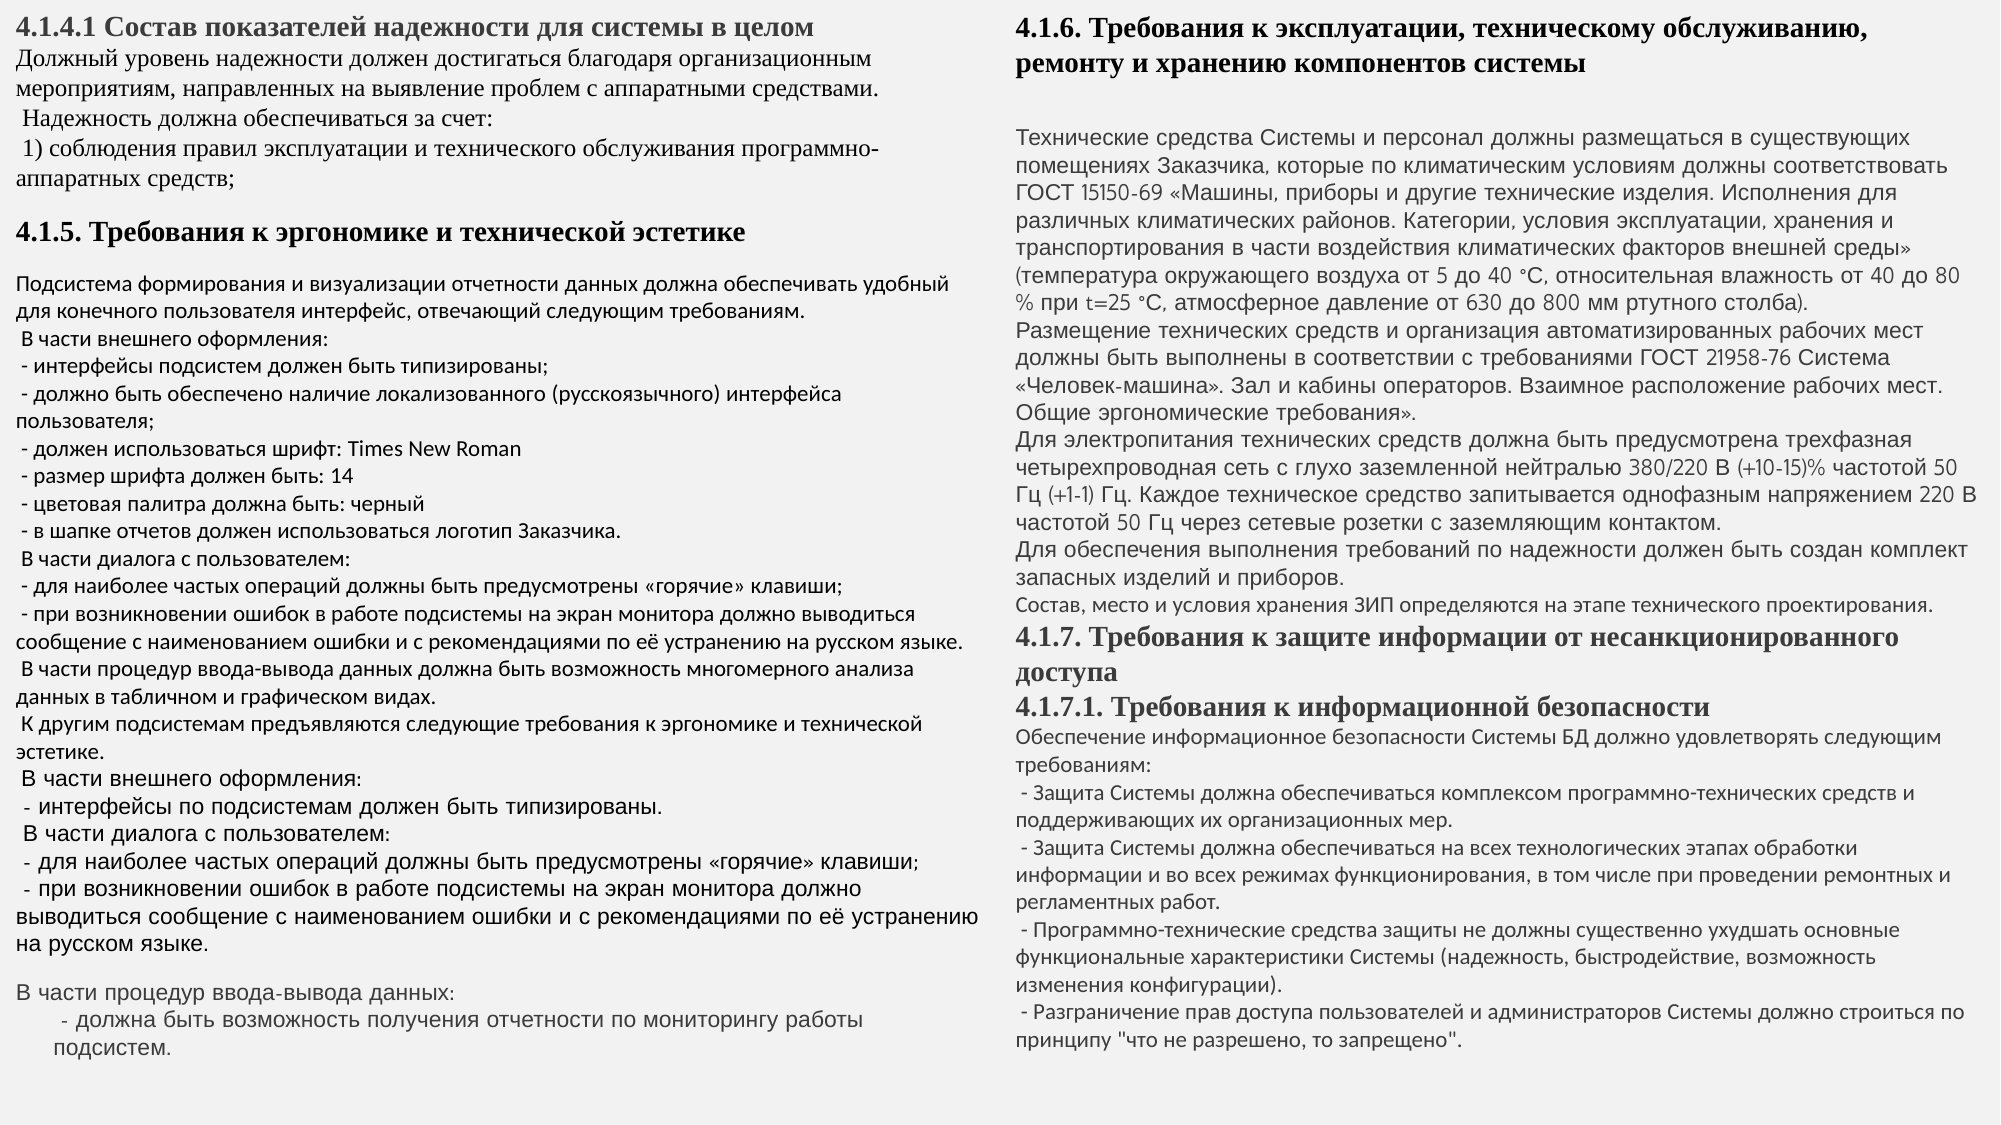

4.1.4.1 Состав показателей надежности для системы в целом
Должный уровень надежности должен достигаться благодаря организационным мероприятиям, направленных на выявление проблем с аппаратными средствами.
 Надежность должна обеспечиваться за счет:
 1) соблюдения правил эксплуатации и технического обслуживания программно-аппаратных средств;
4.1.5. Требования к эргономике и технической эстетике
Подсистема формирования и визуализации отчетности данных должна обеспечивать удобный для конечного пользователя интерфейс, отвечающий следующим требованиям.
 В части внешнего оформления:
 - интерфейсы подсистем должен быть типизированы;
 - должно быть обеспечено наличие локализованного (русскоязычного) интерфейса пользователя;
 - должен использоваться шрифт: Times New Roman
 - размер шрифта должен быть: 14
 - цветовая палитра должна быть: черный
 - в шапке отчетов должен использоваться логотип Заказчика.
 В части диалога с пользователем:
 - для наиболее частых операций должны быть предусмотрены «горячие» клавиши;
 - при возникновении ошибок в работе подсистемы на экран монитора должно выводиться сообщение с наименованием ошибки и с рекомендациями по её устранению на русском языке.
 В части процедур ввода-вывода данных должна быть возможность многомерного анализа данных в табличном и графическом видах.
 К другим подсистемам предъявляются следующие требования к эргономике и технической эстетике.
 В части внешнего оформления:
 - интерфейсы по подсистемам должен быть типизированы.
 В части диалога с пользователем:
 - для наиболее частых операций должны быть предусмотрены «горячие» клавиши;
 - при возникновении ошибок в работе подсистемы на экран монитора должно выводиться сообщение с наименованием ошибки и с рекомендациями по её устранению на русском языке.
В части процедур ввода-вывода данных:
 - должна быть возможность получения отчетности по мониторингу работы подсистем.

4.1.6. Требования к эксплуатации, техническому обслуживанию, ремонту и хранению компонентов системы

Технические средства Системы и персонал должны размещаться в существующих помещениях Заказчика, которые по климатическим условиям должны соответствовать ГОСТ 15150-69 «Машины, приборы и другие технические изделия. Исполнения для различных климатических районов. Категории, условия эксплуатации, хранения и транспортирования в части воздействия климатических факторов внешней среды» (температура окружающего воздуха от 5 до 40 °С, относительная влажность от 40 до 80 % при t=25 °С, атмосферное давление от 630 до 800 мм ртутного столба).
Размещение технических средств и организация автоматизированных рабочих мест должны быть выполнены в соответствии с требованиями ГОСТ 21958-76 Система «Человек-машина». Зал и кабины операторов. Взаимное расположение рабочих мест. Общие эргономические требования».
Для электропитания технических средств должна быть предусмотрена трехфазная четырехпроводная сеть с глухо заземленной нейтралью 380/220 В (+10-15)% частотой 50 Гц (+1-1) Гц. Каждое техническое средство запитывается однофазным напряжением 220 В частотой 50 Гц через сетевые розетки с заземляющим контактом.
Для обеспечения выполнения требований по надежности должен быть создан комплект запасных изделий и приборов.
Состав, место и условия хранения ЗИП определяются на этапе технического проектирования.
4.1.7. Требования к защите информации от несанкционированного доступа
4.1.7.1. Требования к информационной безопасности
Обеспечение информационное безопасности Системы БД должно удовлетворять следующим требованиям:
 - Защита Системы должна обеспечиваться комплексом программно-технических средств и поддерживающих их организационных мер.
 - Защита Системы должна обеспечиваться на всех технологических этапах обработки информации и во всех режимах функционирования, в том числе при проведении ремонтных и регламентных работ.
 - Программно-технические средства защиты не должны существенно ухудшать основные функциональные характеристики Системы (надежность, быстродействие, возможность изменения конфигурации).
 - Разграничение прав доступа пользователей и администраторов Системы должно строиться по принципу "что не разрешено, то запрещено".